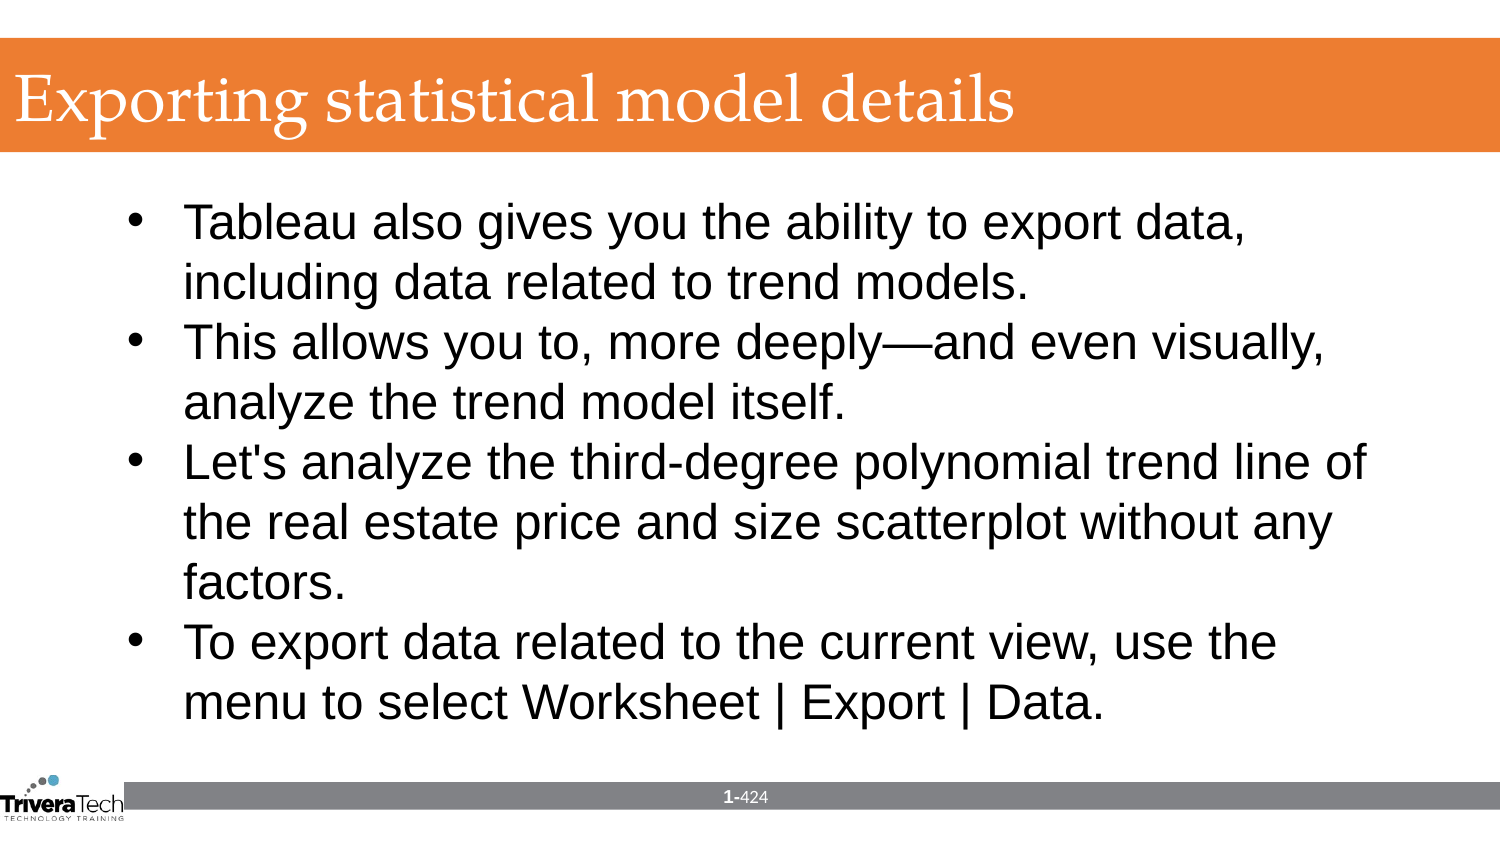

Exporting statistical model details
Tableau also gives you the ability to export data, including data related to trend models.
This allows you to, more deeply—and even visually, analyze the trend model itself.
Let's analyze the third-degree polynomial trend line of the real estate price and size scatterplot without any factors.
To export data related to the current view, use the menu to select Worksheet | Export | Data.
1-424